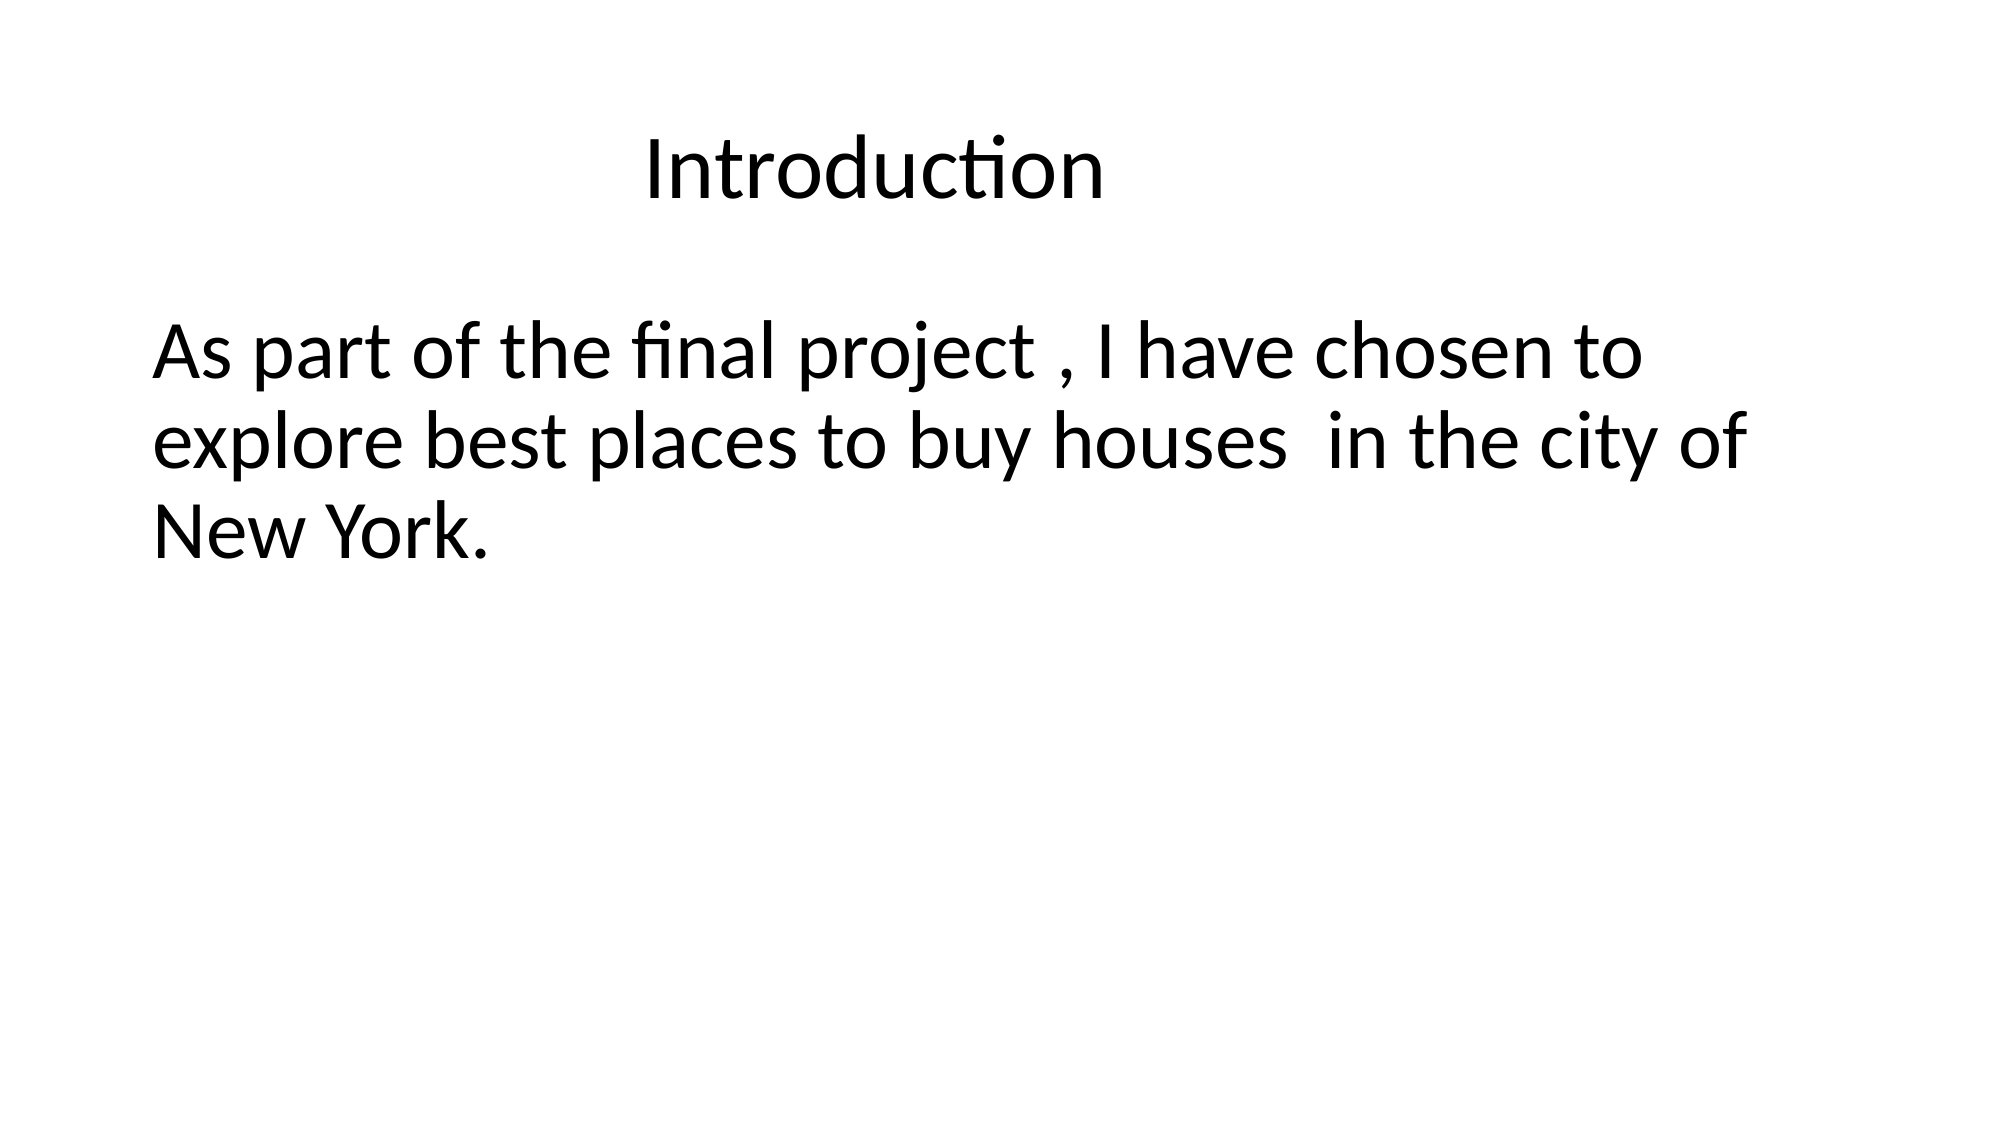

# Introduction
As part of the final project , I have chosen to explore best places to buy houses  in the city of New York.